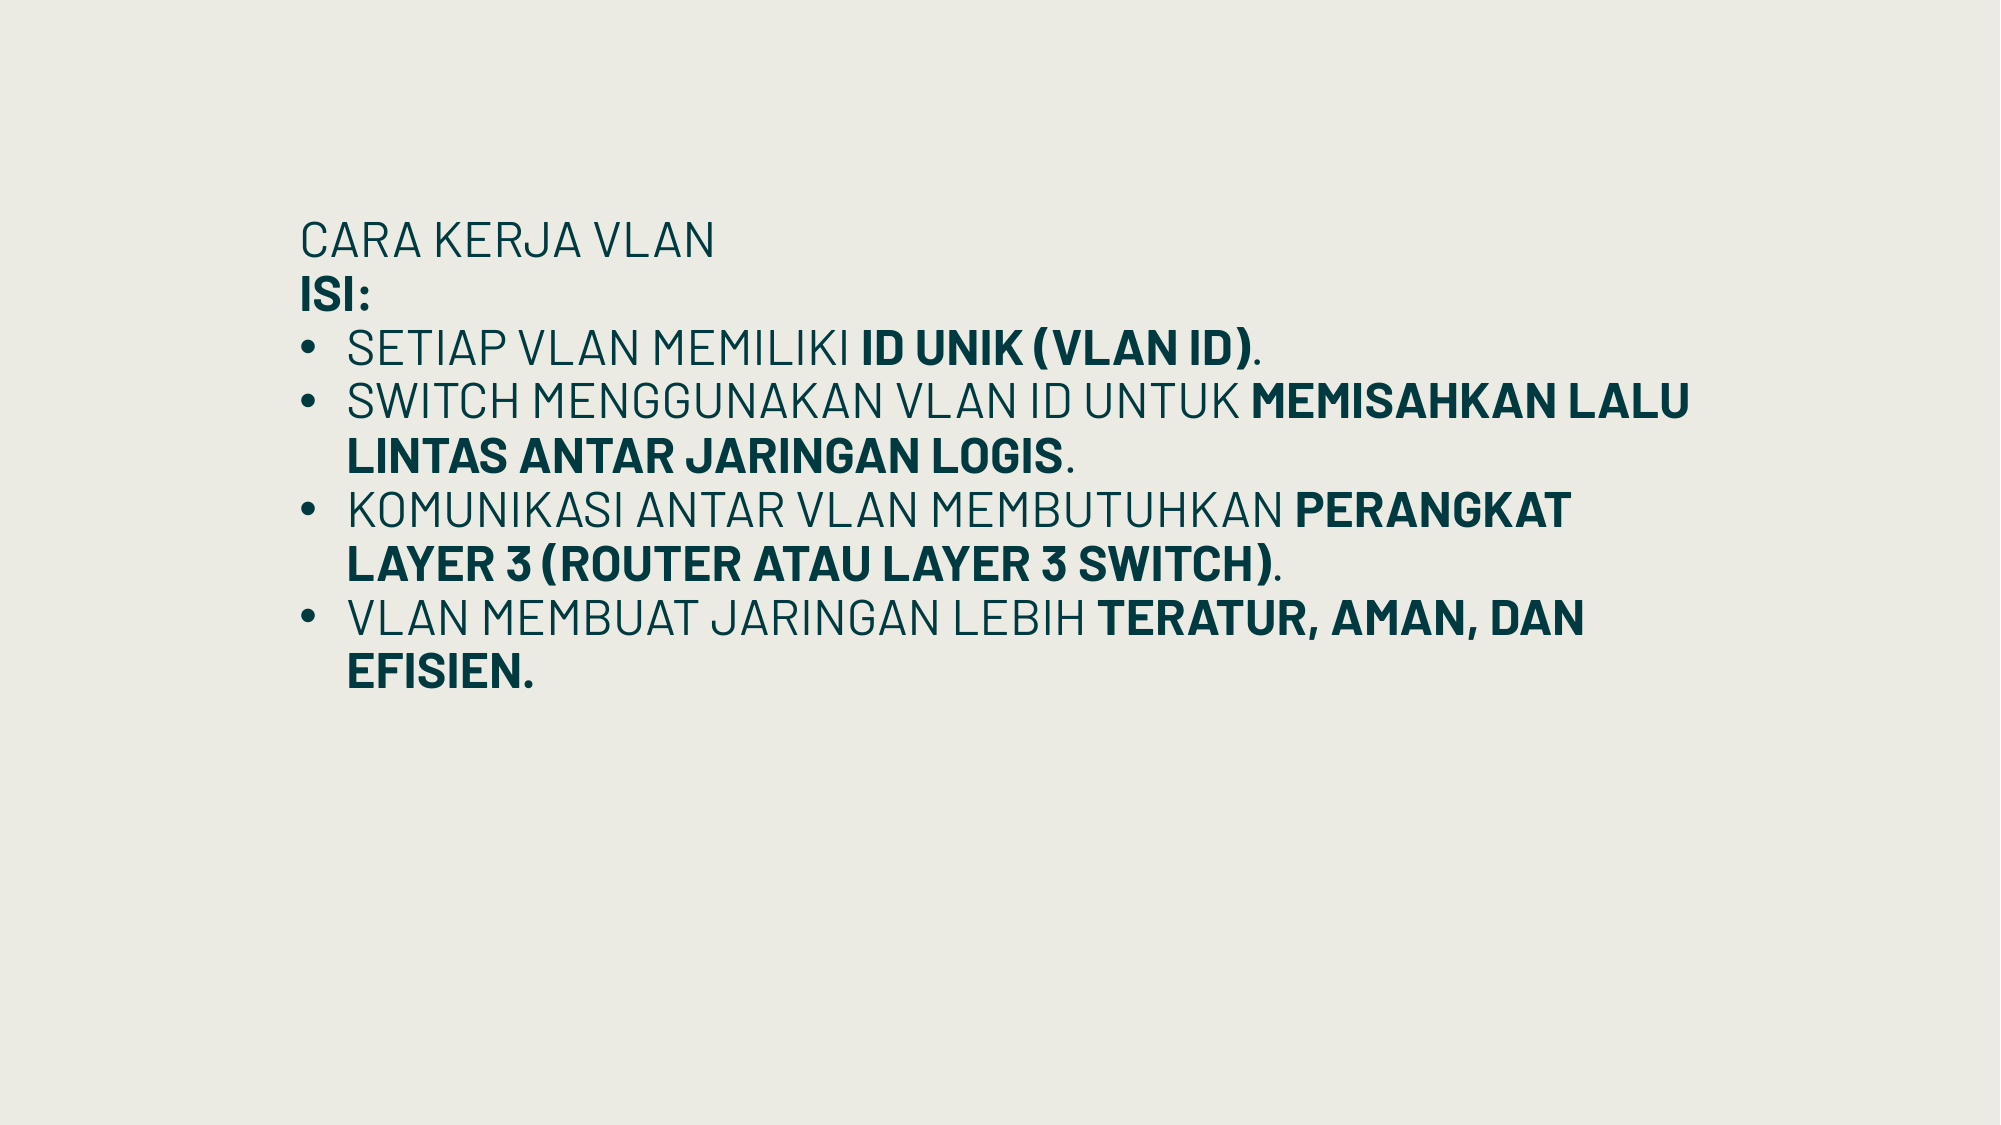

# Cara Kerja VLAN
Isi:
Setiap VLAN memiliki ID unik (VLAN ID).
Switch menggunakan VLAN ID untuk memisahkan lalu lintas antar jaringan logis.
Komunikasi antar VLAN membutuhkan perangkat Layer 3 (Router atau Layer 3 Switch).
VLAN membuat jaringan lebih teratur, aman, dan efisien.